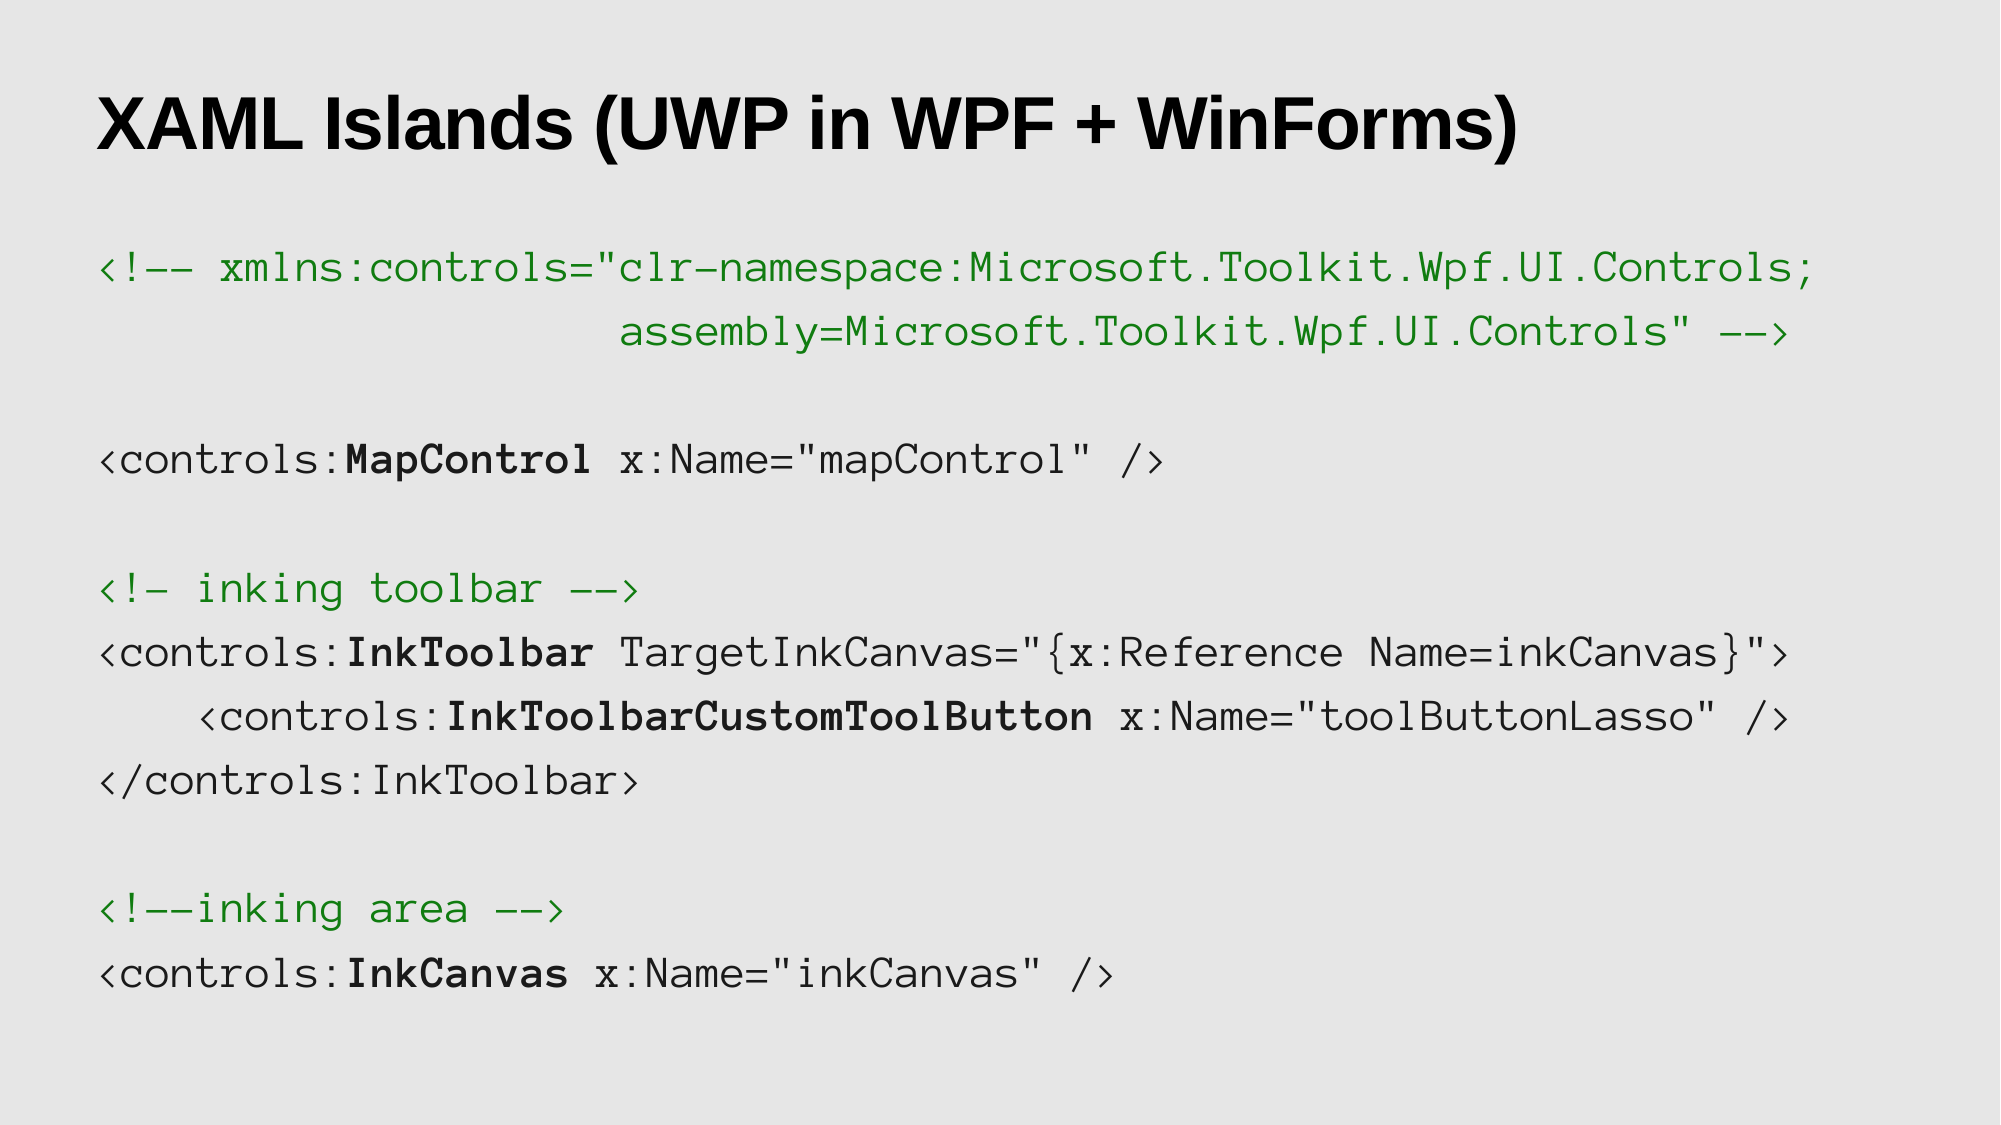

# XAML Islands (UWP in WPF + WinForms)
<!-- xmlns:controls="clr-namespace:Microsoft.Toolkit.Wpf.UI.Controls;
                     assembly=Microsoft.Toolkit.Wpf.UI.Controls" -->

<controls:MapControl x:Name="mapControl" />

<!– inking toolbar -->
<controls:InkToolbar TargetInkCanvas="{x:Reference Name=inkCanvas}">
    <controls:InkToolbarCustomToolButton x:Name="toolButtonLasso" />
</controls:InkToolbar>

<!--inking area -->
<controls:InkCanvas x:Name="inkCanvas" />